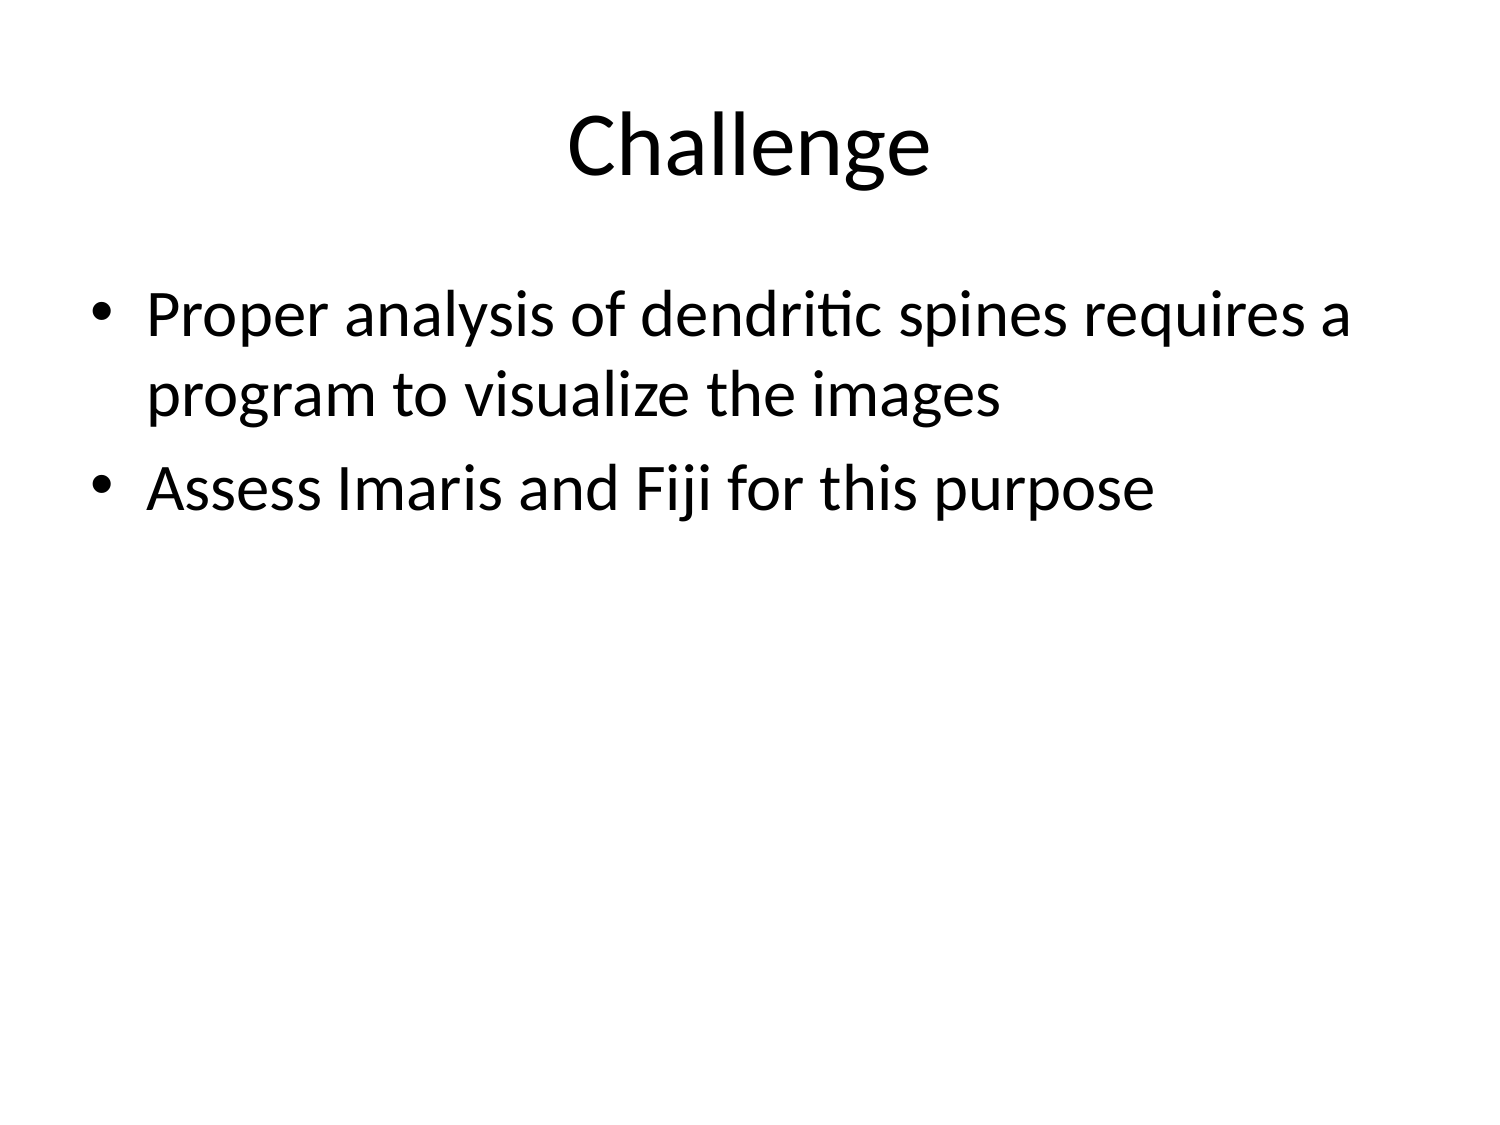

# Challenge
Proper analysis of dendritic spines requires a program to visualize the images
Assess Imaris and Fiji for this purpose